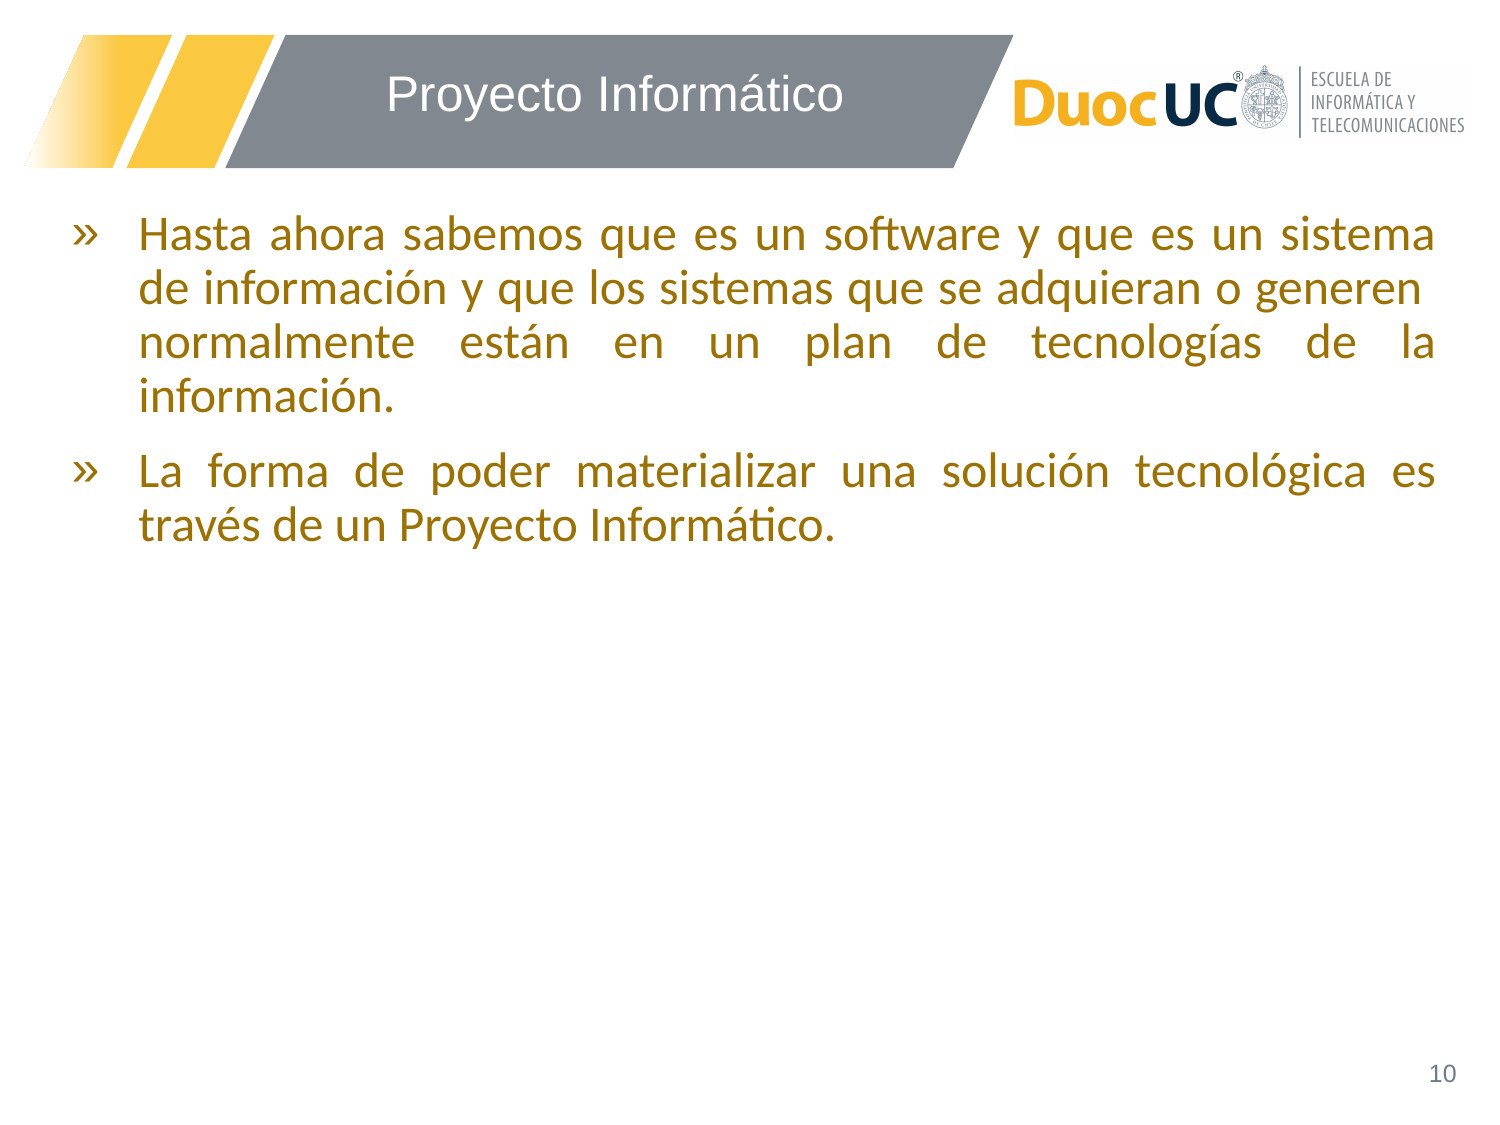

Proyecto Informático
Hasta ahora sabemos que es un software y que es un sistema de información y que los sistemas que se adquieran o generen  normalmente están en un plan de tecnologías de la información.
La forma de poder materializar una solución tecnológica es través de un Proyecto Informático.